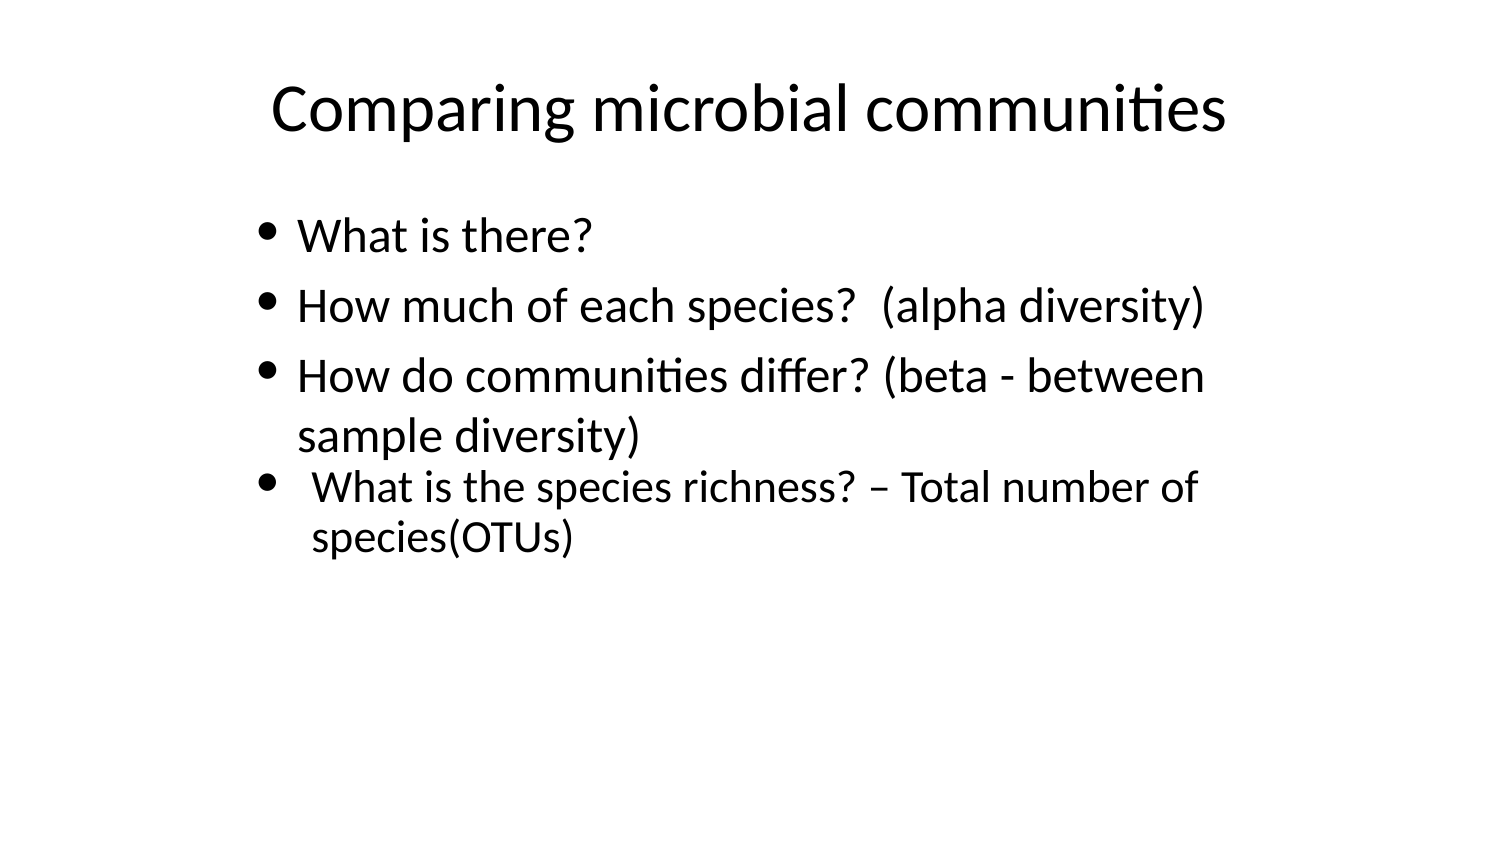

# Comparing microbial communities
What is there?
How much of each species?  (alpha diversity)
How do communities differ? (beta - between sample diversity)
What is the species richness? – Total number of species(OTUs)